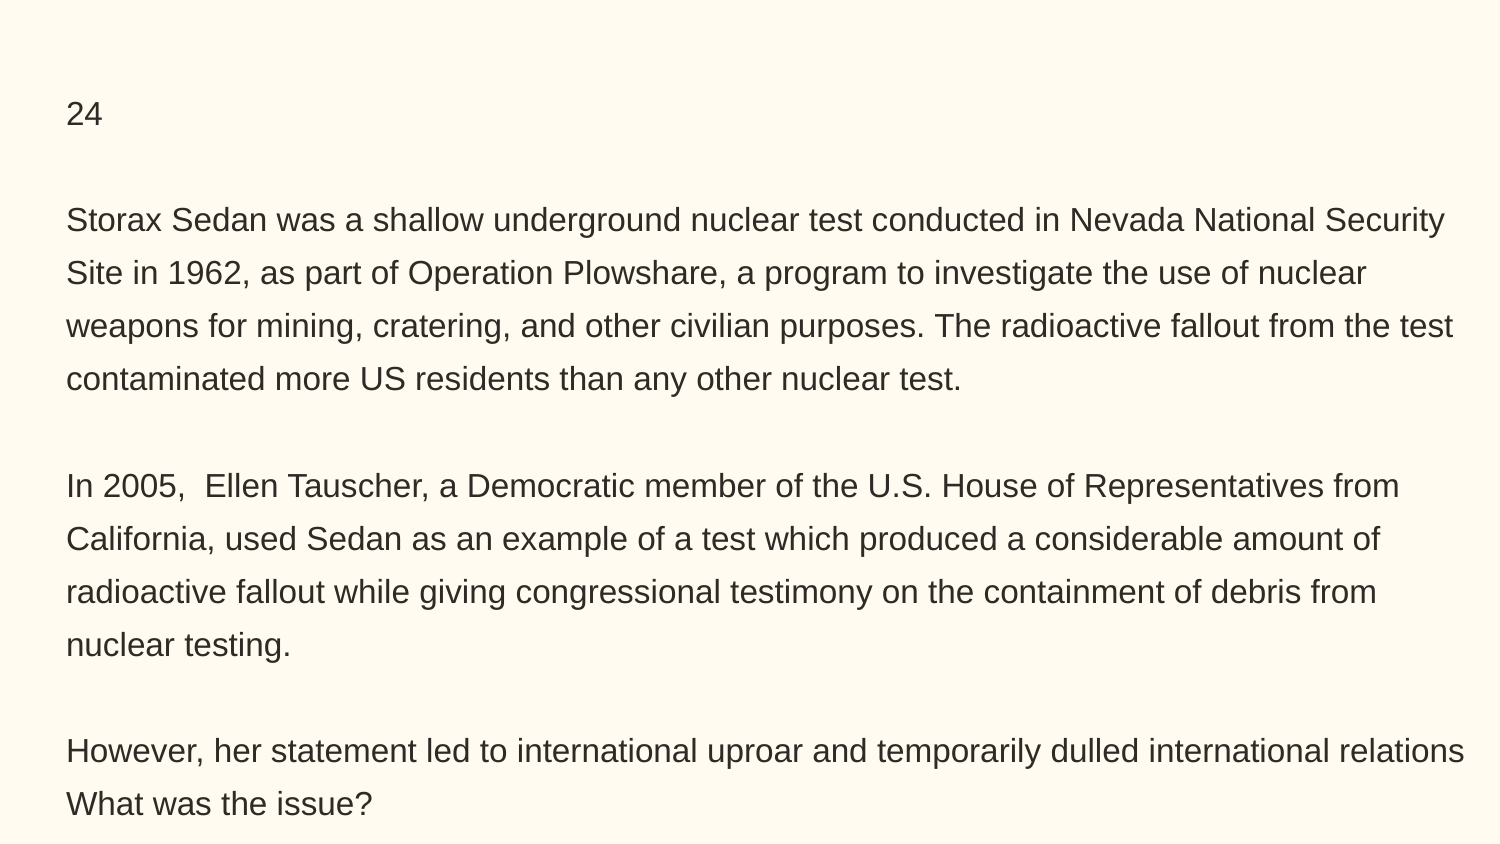

24

Storax Sedan was a shallow underground nuclear test conducted in Nevada National Security Site in 1962, as part of Operation Plowshare, a program to investigate the use of nuclear weapons for mining, cratering, and other civilian purposes. The radioactive fallout from the test contaminated more US residents than any other nuclear test.

In 2005,  Ellen Tauscher, a Democratic member of the U.S. House of Representatives from California, used Sedan as an example of a test which produced a considerable amount of radioactive fallout while giving congressional testimony on the containment of debris from nuclear testing.

However, her statement led to international uproar and temporarily dulled international relations What was the issue?